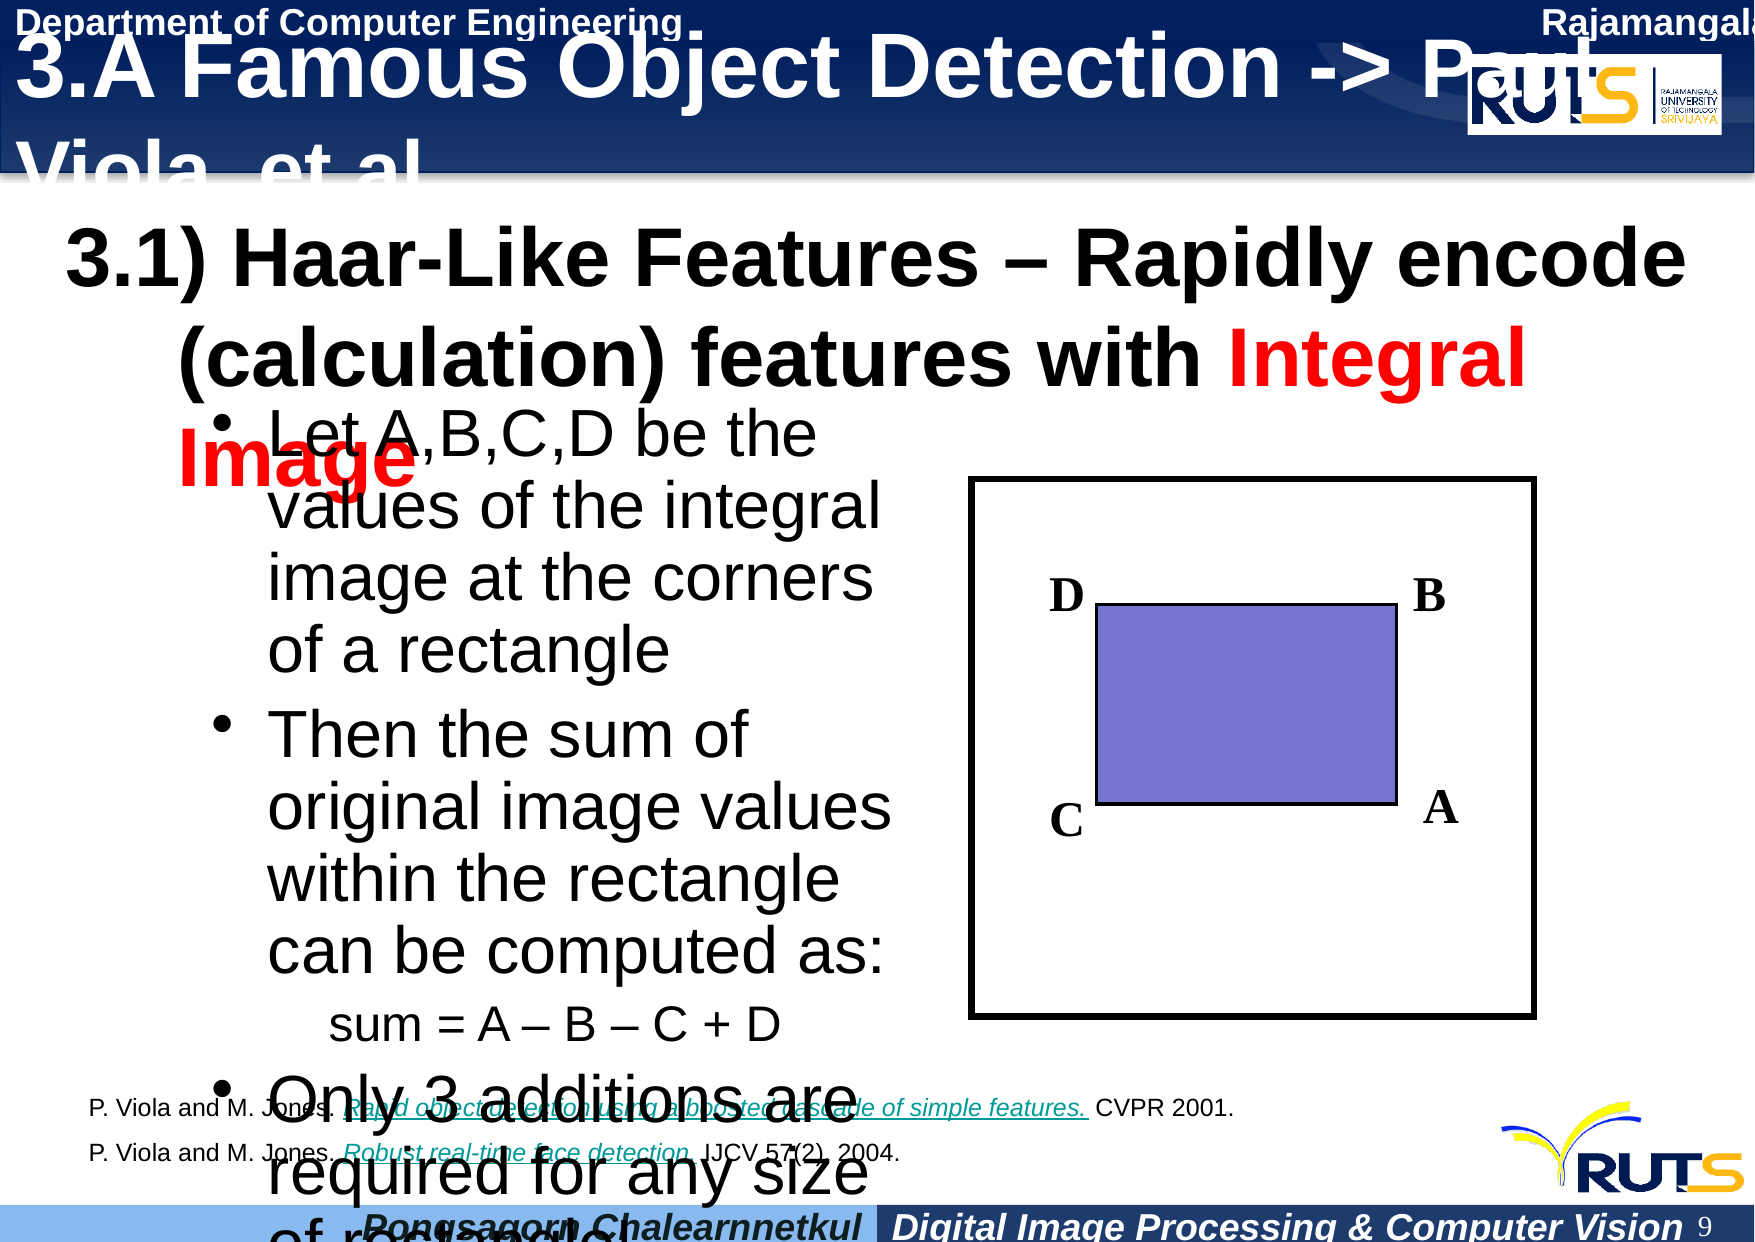

# 3.A Famous Object Detection -> Paul Viola, et al.
3.1) Haar-Like Features – Rapidly encode (calculation) features with Integral Image

Let A,B,C,D be the values of the integral image at the corners of a rectangle
Then the sum of original image values within the rectangle can be computed as:
   sum = A – B – C + D
Only 3 additions are required for any size of rectangle!

D
B

A
C
P. Viola and M. Jones. Rapid object detection using a boosted cascade of simple features. CVPR 2001.
P. Viola and M. Jones. Robust real-time face detection. IJCV 57(2), 2004.
9